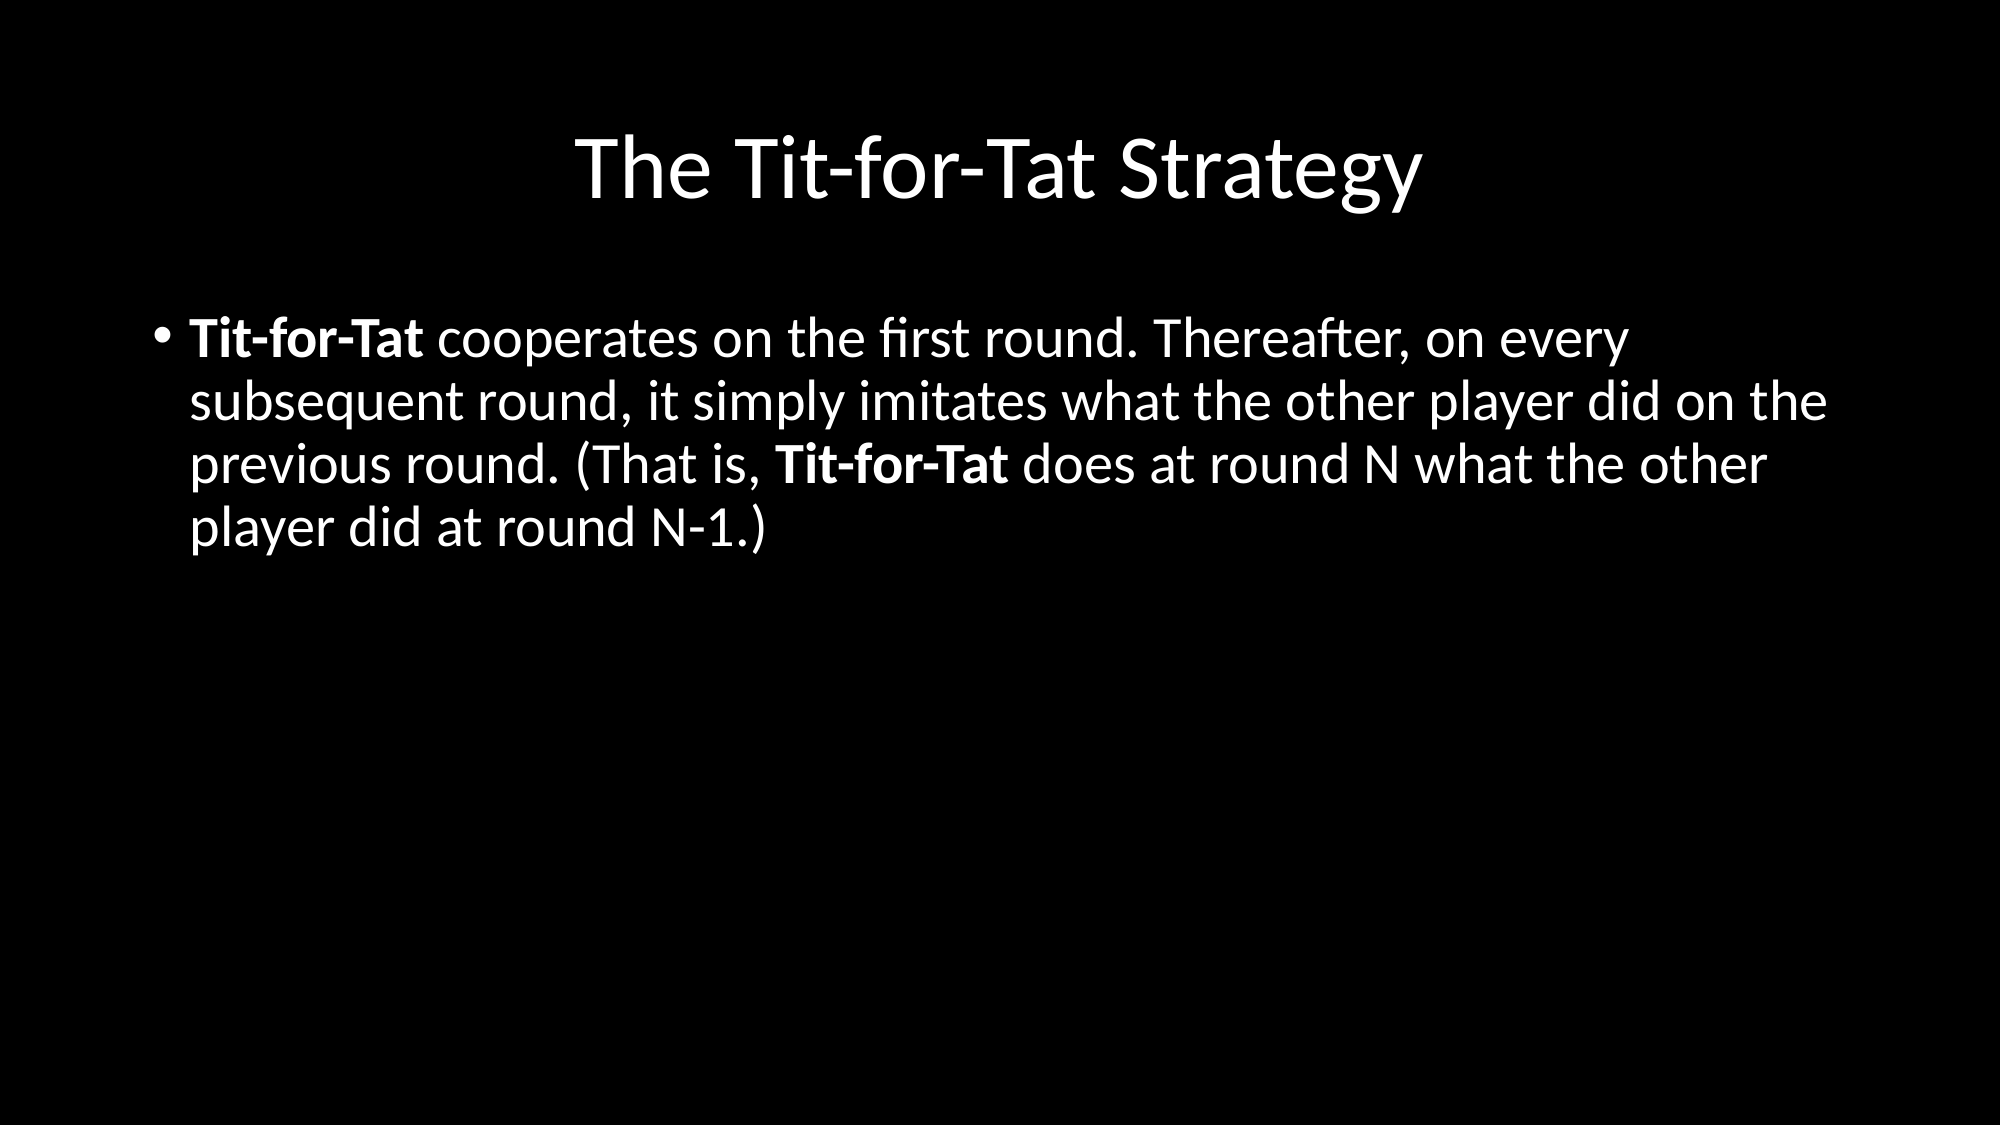

# The Tit-for-Tat Strategy
Tit-for-Tat cooperates on the first round. Thereafter, on every subsequent round, it simply imitates what the other player did on the previous round. (That is, Tit-for-Tat does at round N what the other player did at round N-1.)